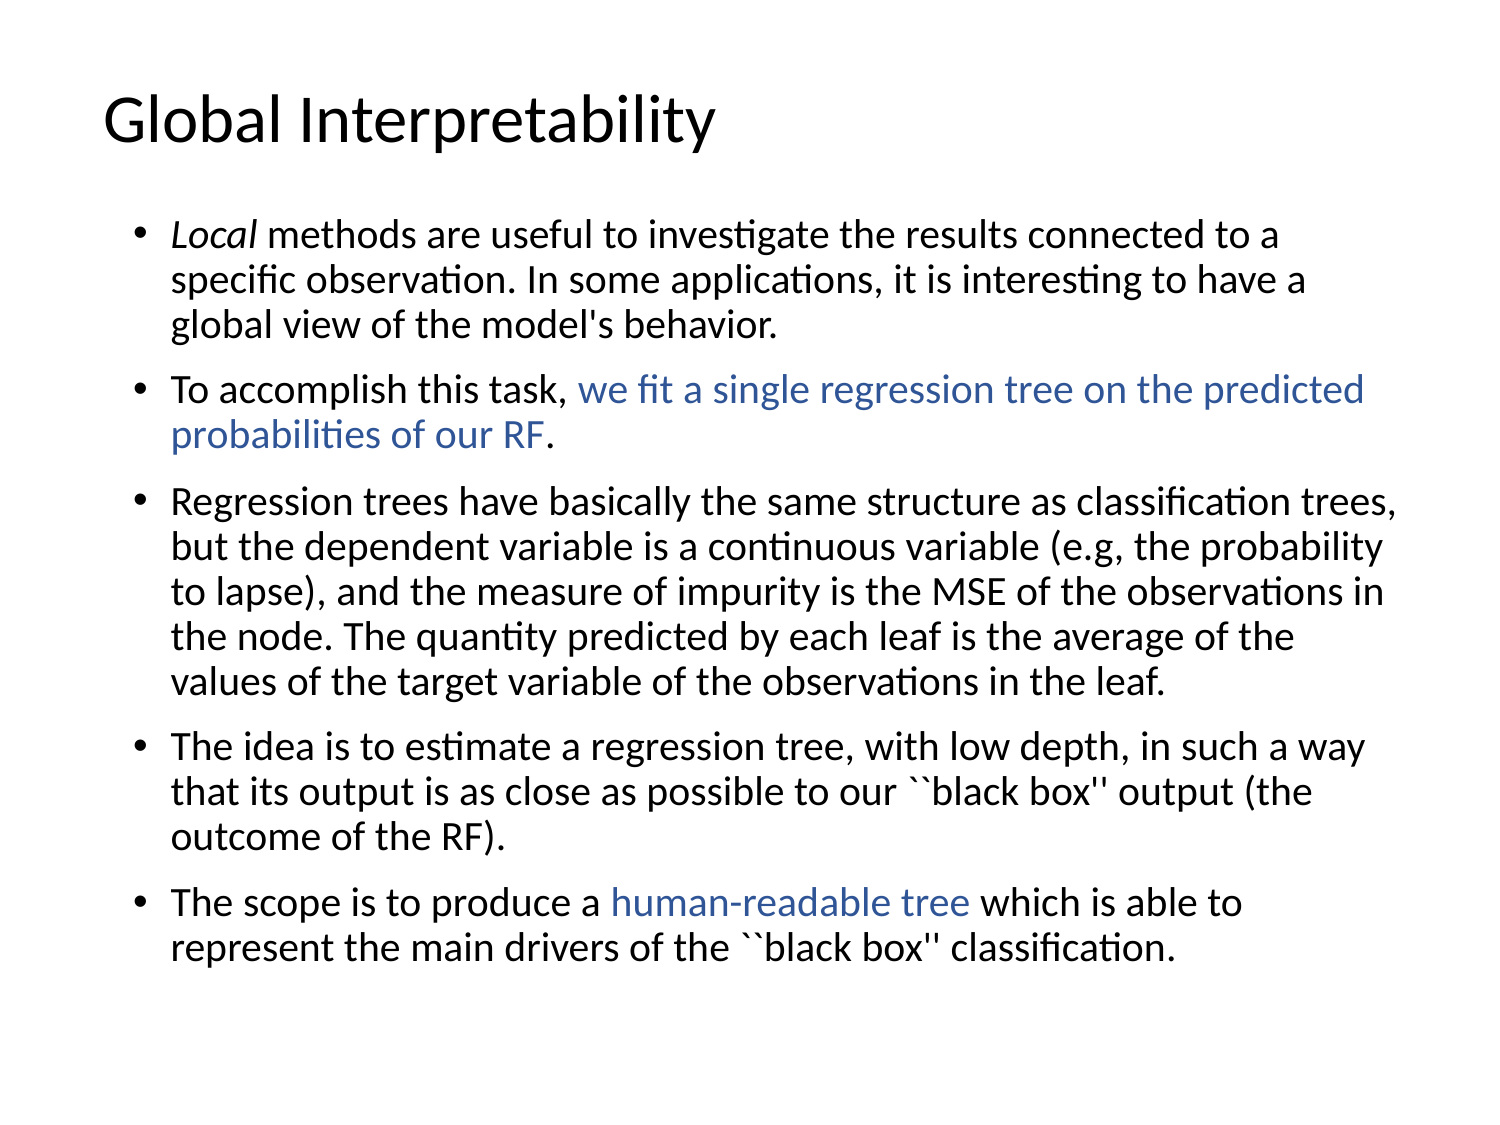

Global Interpretability
Local methods are useful to investigate the results connected to a specific observation. In some applications, it is interesting to have a global view of the model's behavior.
To accomplish this task, we fit a single regression tree on the predicted probabilities of our RF.
Regression trees have basically the same structure as classification trees, but the dependent variable is a continuous variable (e.g, the probability to lapse), and the measure of impurity is the MSE of the observations in the node. The quantity predicted by each leaf is the average of the values of the target variable of the observations in the leaf.
The idea is to estimate a regression tree, with low depth, in such a way that its output is as close as possible to our ``black box'' output (the outcome of the RF).
The scope is to produce a human-readable tree which is able to represent the main drivers of the ``black box'' classification.